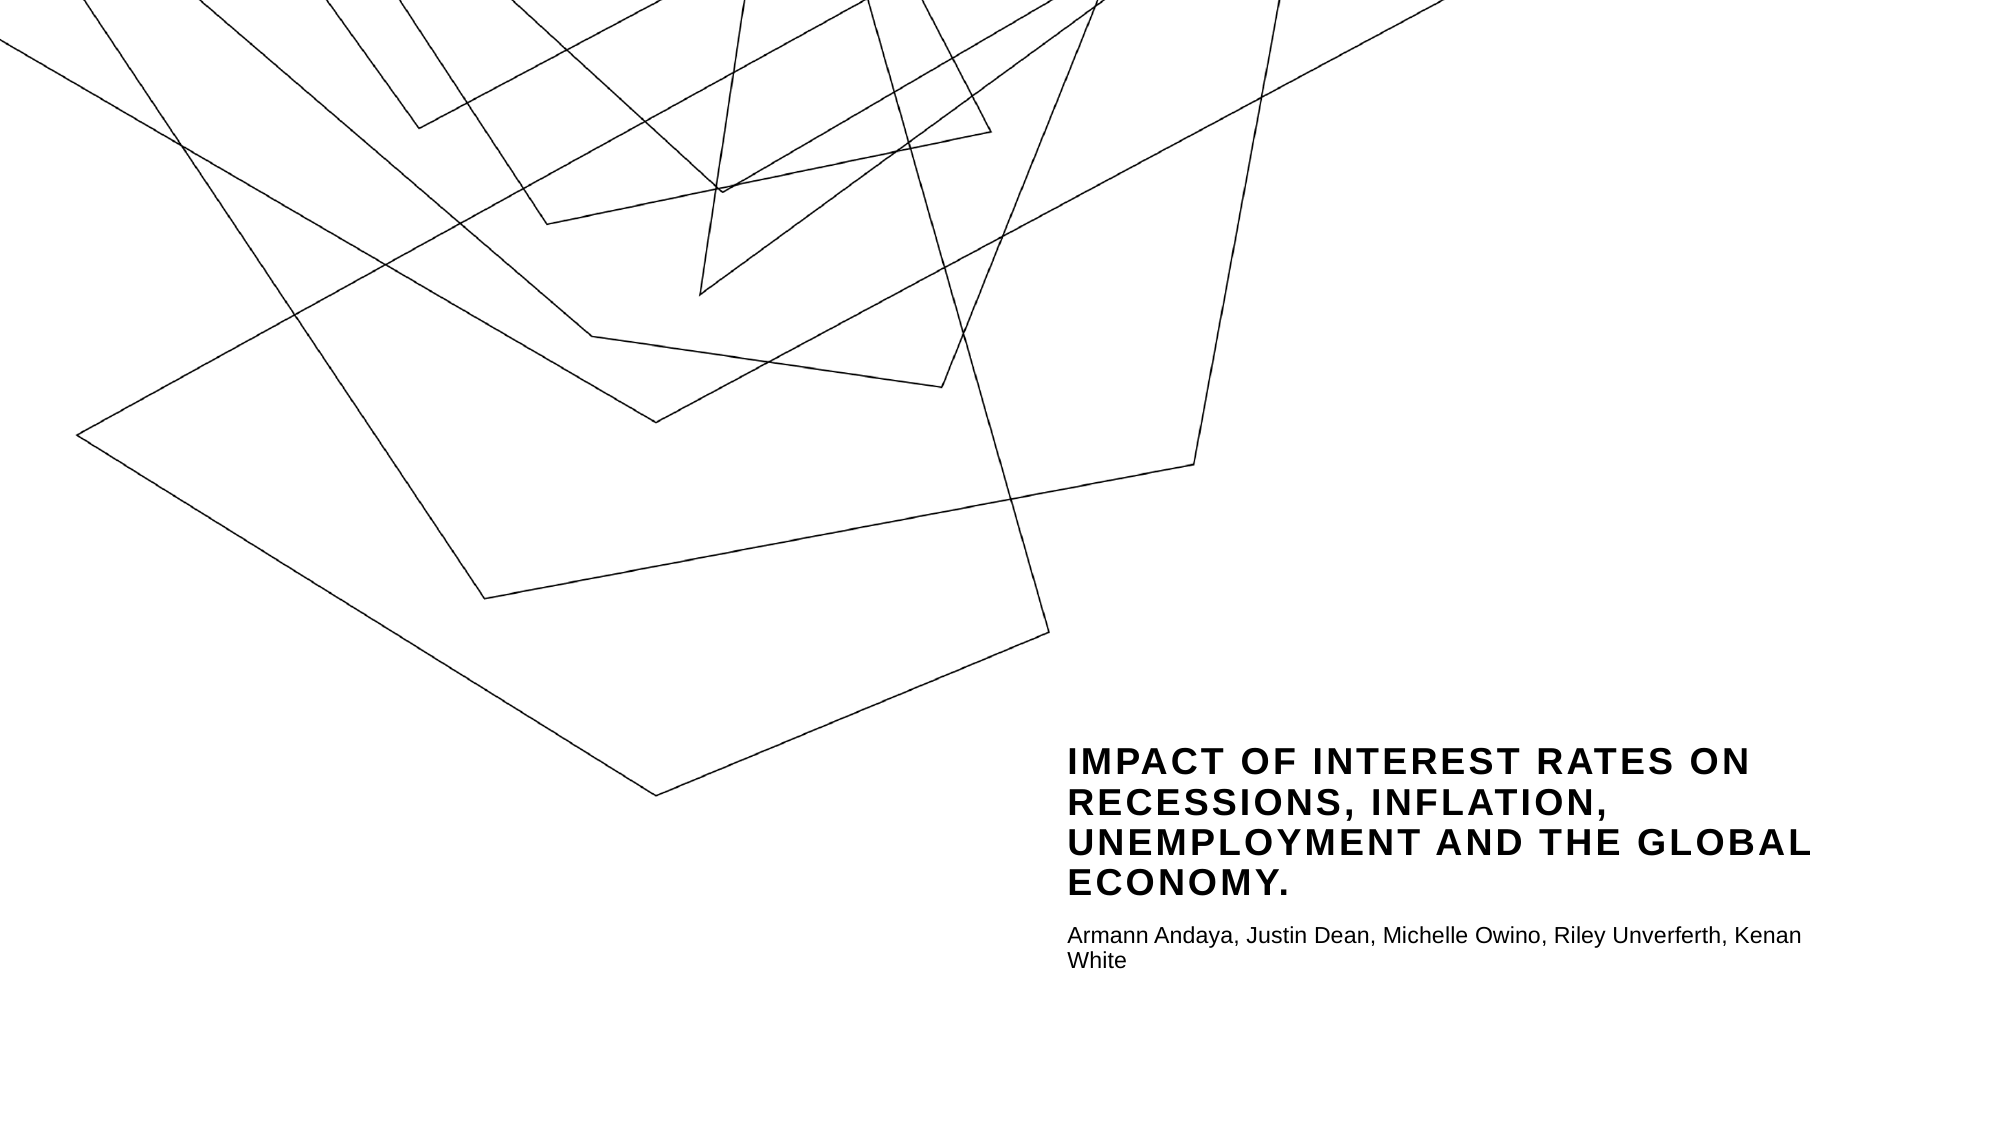

# Impact of Interest Rates on Recessions, Inflation, Unemployment and the Global Economy.
Armann Andaya, Justin Dean, Michelle Owino, Riley Unverferth, Kenan White